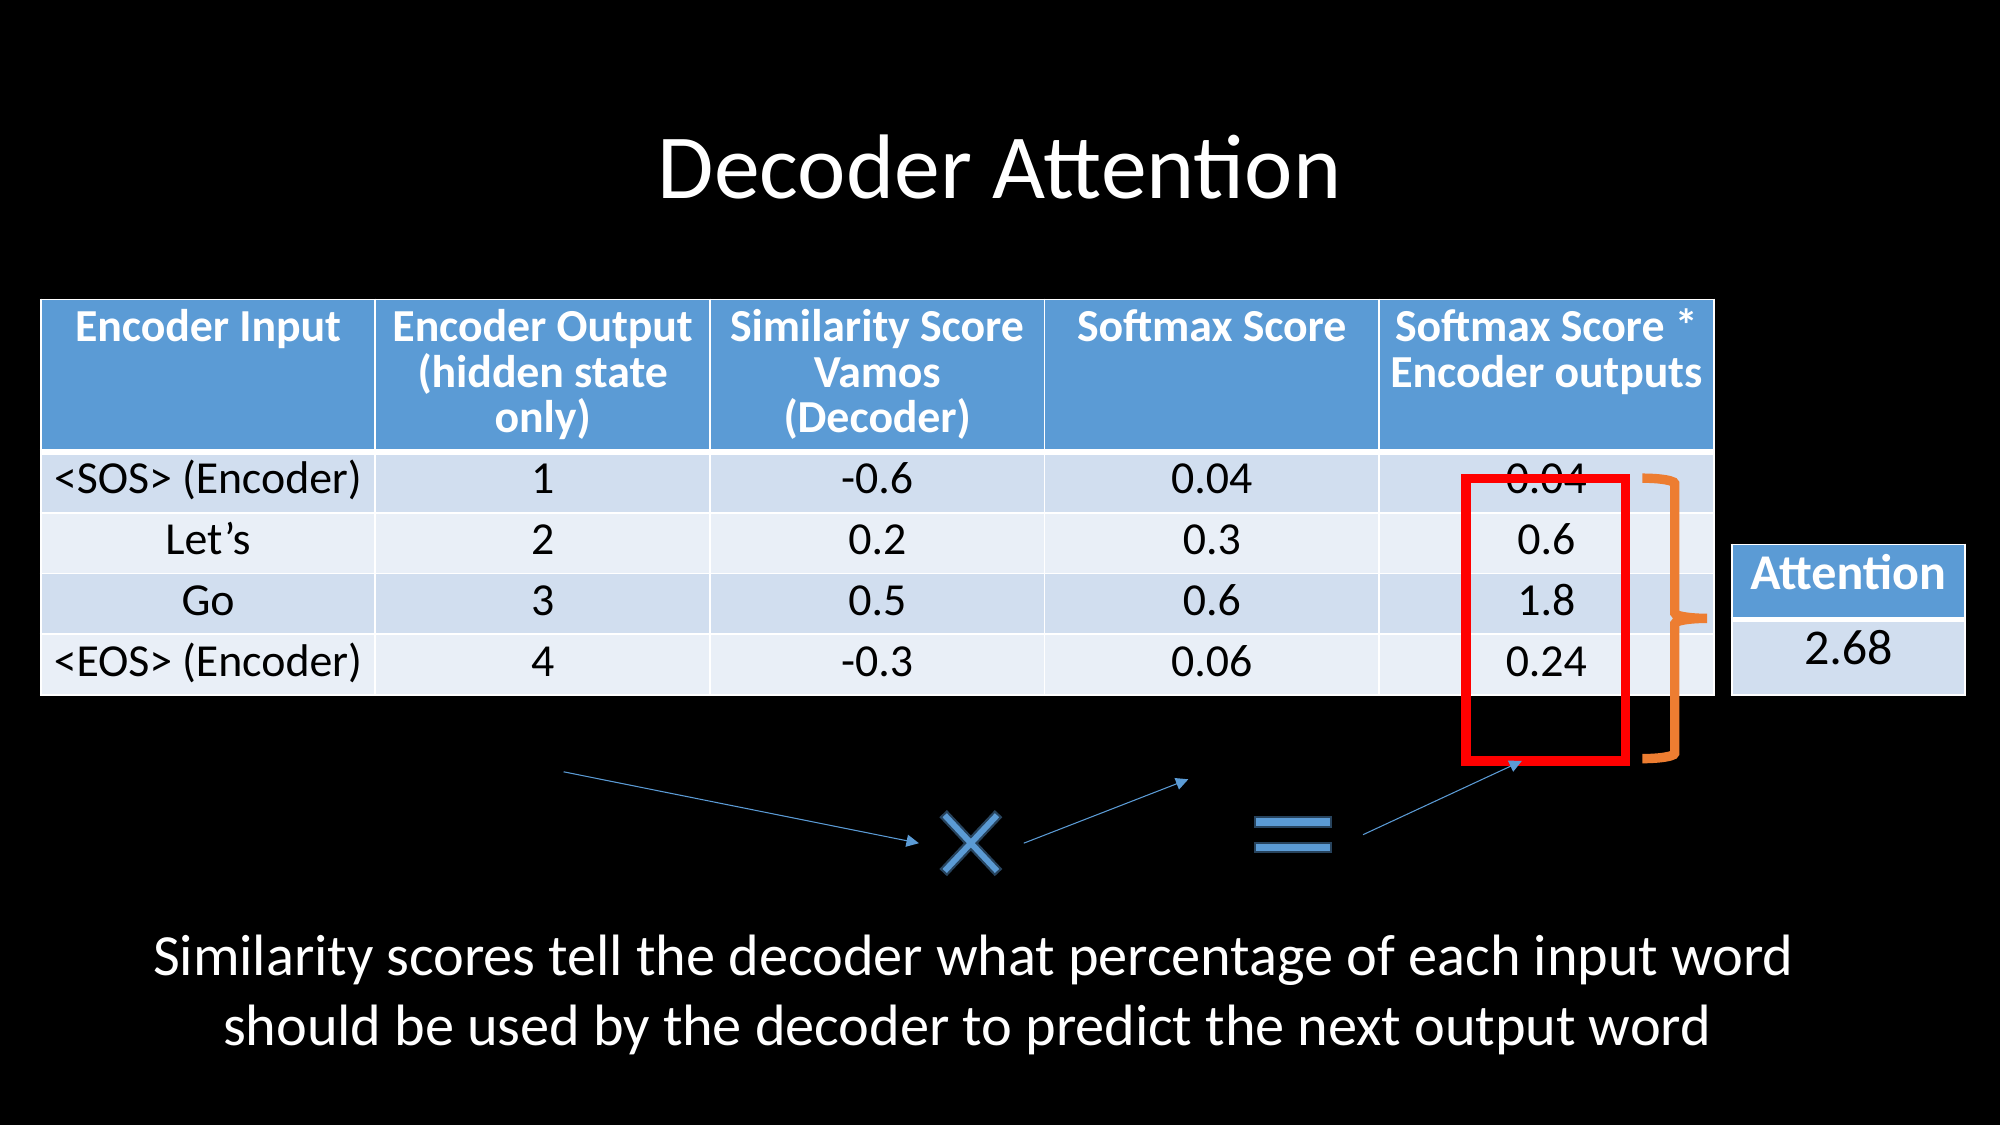

# Decoder Attention
| Encoder Input | Encoder Output (hidden state only) | Similarity Score Vamos (Decoder) | Softmax Score | Softmax Score \* Encoder outputs |
| --- | --- | --- | --- | --- |
| <SOS> (Encoder) | 1 | -0.6 | 0.04 | 0.04 |
| Let’s | 2 | 0.2 | 0.3 | 0.6 |
| Go | 3 | 0.5 | 0.6 | 1.8 |
| <EOS> (Encoder) | 4 | -0.3 | 0.06 | 0.24 |

| Attention |
| --- |
| 2.68 |

Similarity scores tell the decoder what percentage of each input word should be used by the decoder to predict the next output word